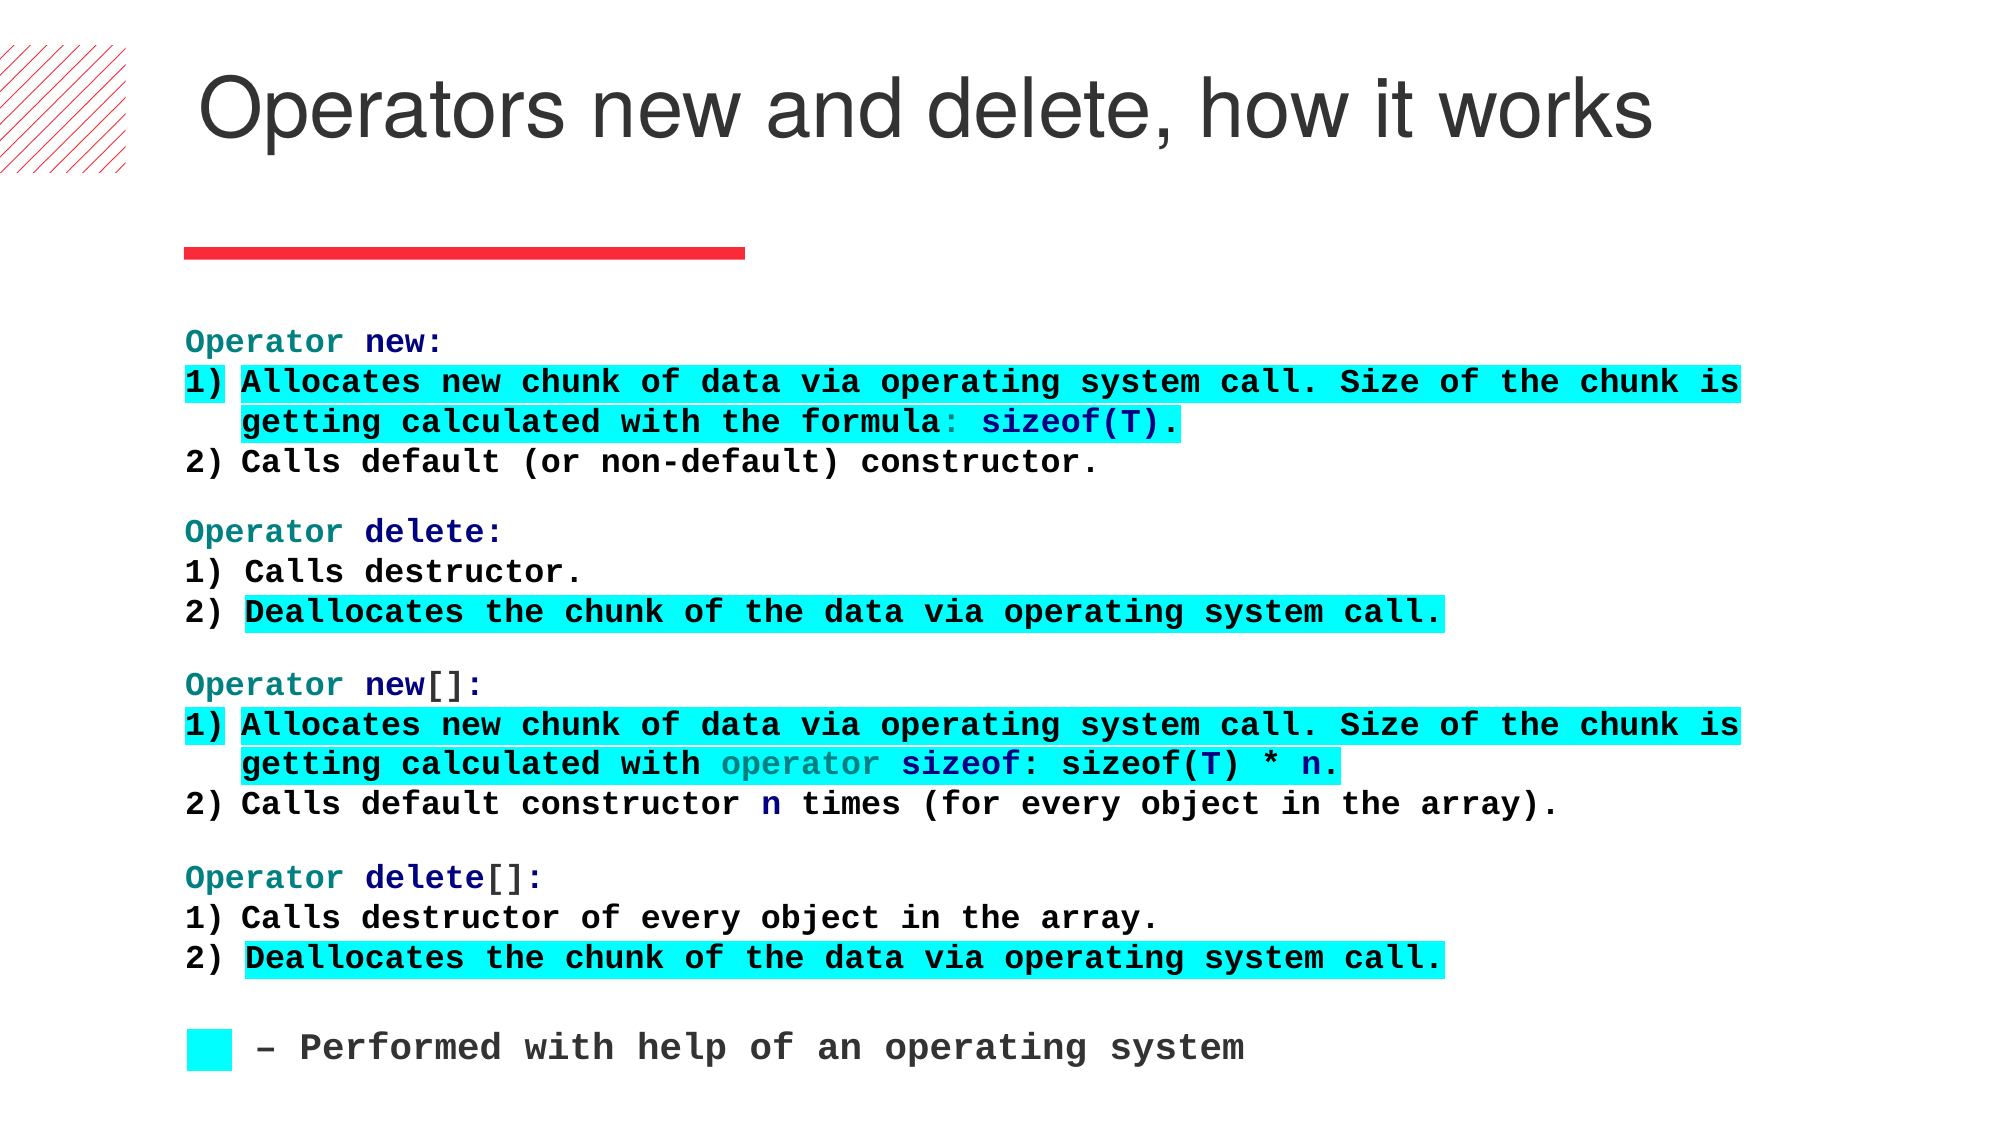

Operators new and delete, how it works
Operator new:
Allocates new chunk of data via operating system call. Size of the chunk is getting calculated with the formula: sizeof(T).
Calls default (or non-default) constructor.
Operator delete:
1) Calls destructor.
2) Deallocates the chunk of the data via operating system call.
Operator new[]:
Allocates new chunk of data via operating system call. Size of the chunk is getting calculated with operator sizeof: sizeof(T) * n.
Calls default constructor n times (for every object in the array).
Operator delete[]:
Calls destructor of every object in the array.
2) Deallocates the chunk of the data via operating system call.
   – Performed with help of an operating system